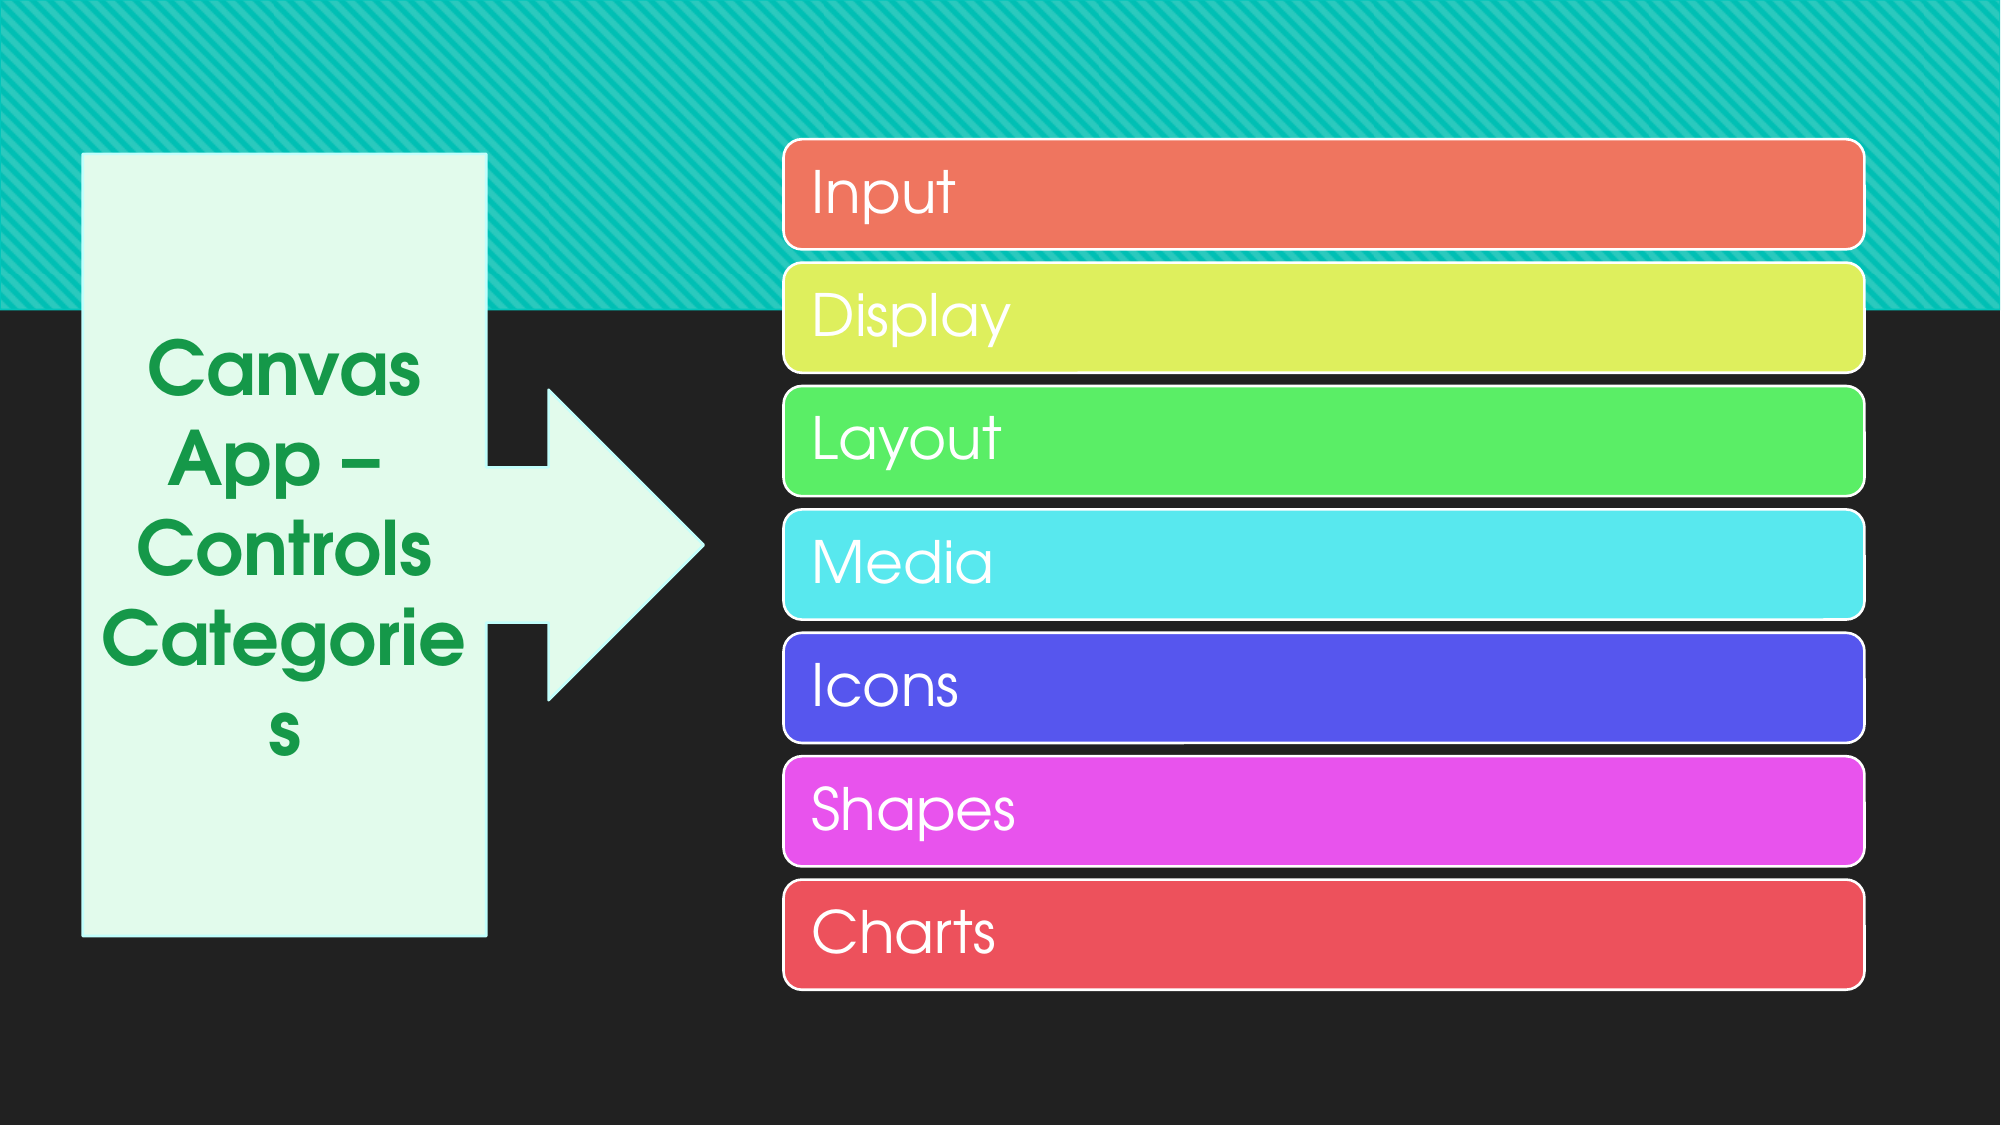

#
Input
Display
Layout
Media
Icons
Shapes
Charts
Canvas App –  Controls Categories